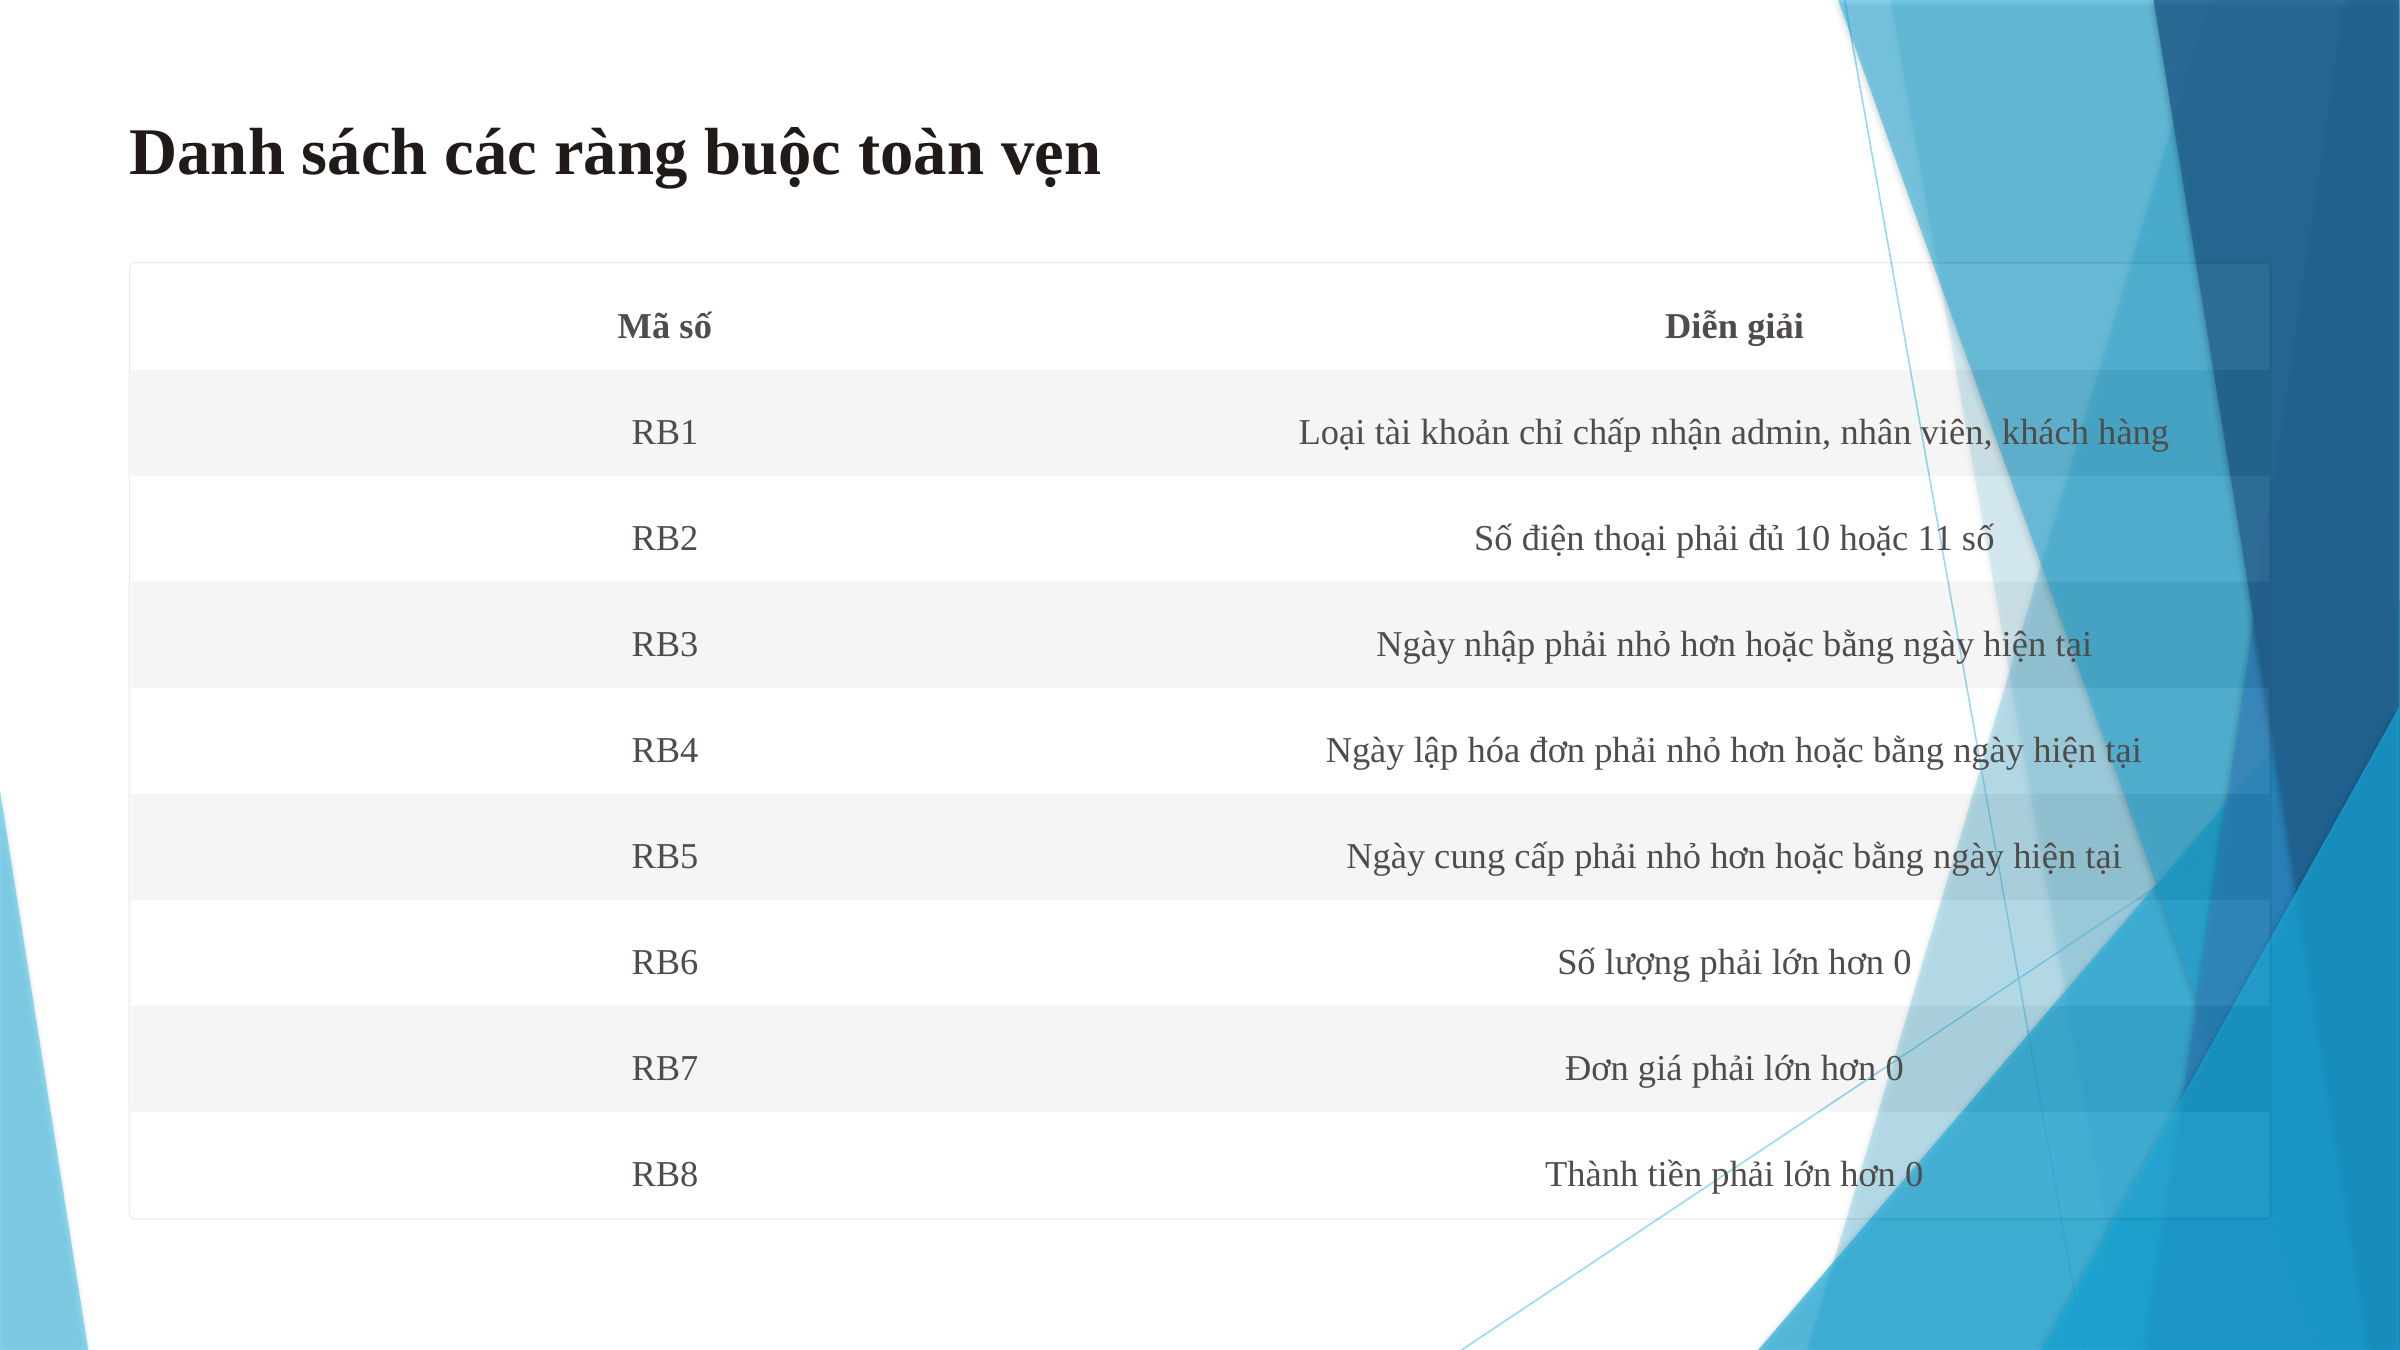

Danh sách các ràng buộc toàn vẹn

Mã số
Diễn giải

RB1
Loại tài khoản chỉ chấp nhận admin, nhân viên, khách hàng

RB2
Số điện thoại phải đủ 10 hoặc 11 số

RB3
Ngày nhập phải nhỏ hơn hoặc bằng ngày hiện tại

RB4
Ngày lập hóa đơn phải nhỏ hơn hoặc bằng ngày hiện tại

RB5
Ngày cung cấp phải nhỏ hơn hoặc bằng ngày hiện tại

RB6
Số lượng phải lớn hơn 0

RB7
Đơn giá phải lớn hơn 0

RB8
Thành tiền phải lớn hơn 0